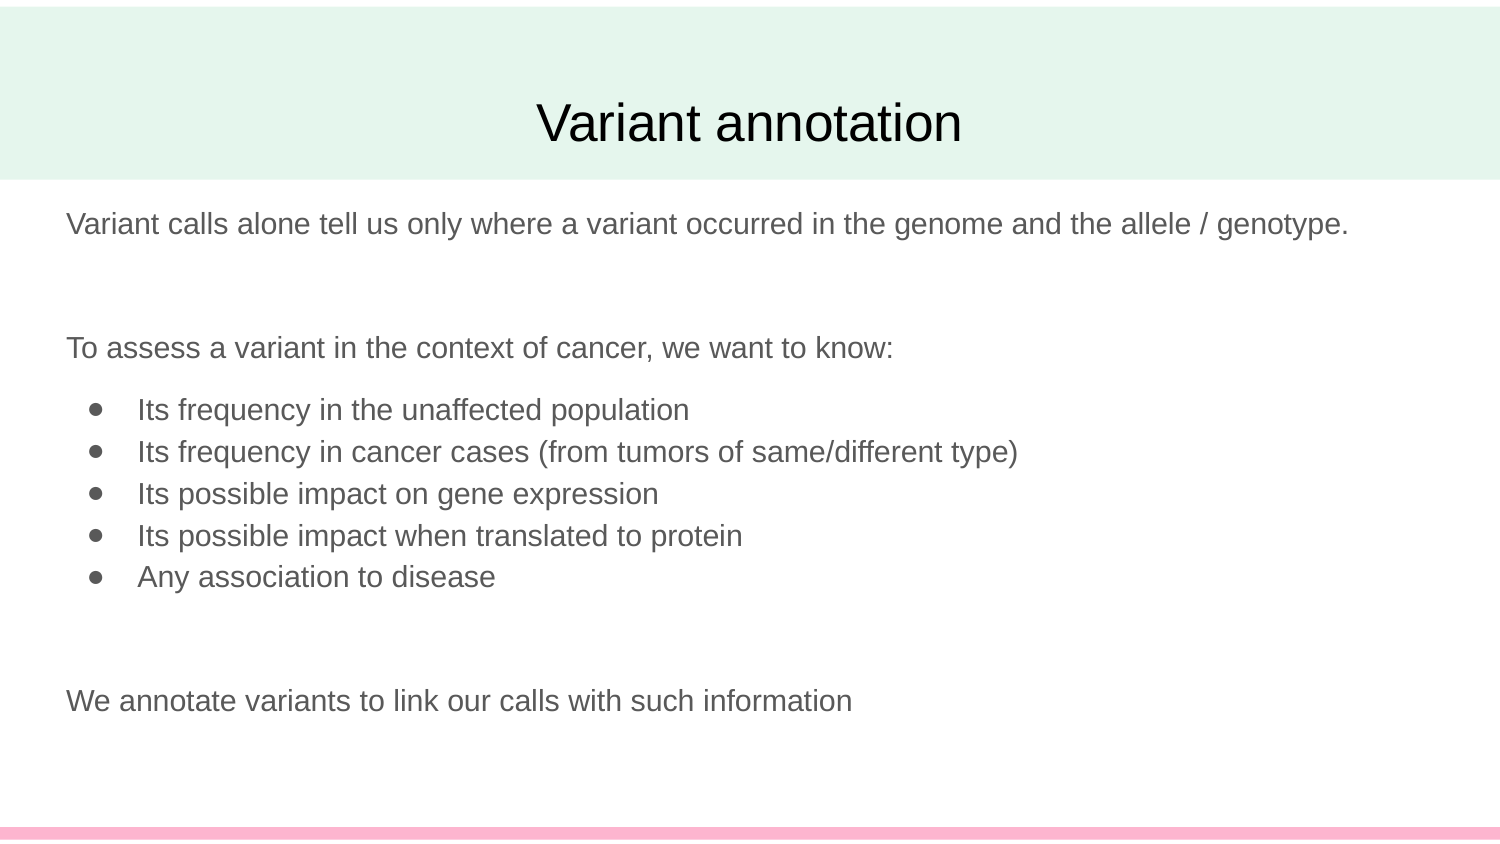

# Variant annotation
Variant calls alone tell us only where a variant occurred in the genome and the allele / genotype.

To assess a variant in the context of cancer, we want to know:
Its frequency in the unaffected population
Its frequency in cancer cases (from tumors of same/different type)
Its possible impact on gene expression
Its possible impact when translated to protein
Any association to disease

We annotate variants to link our calls with such information